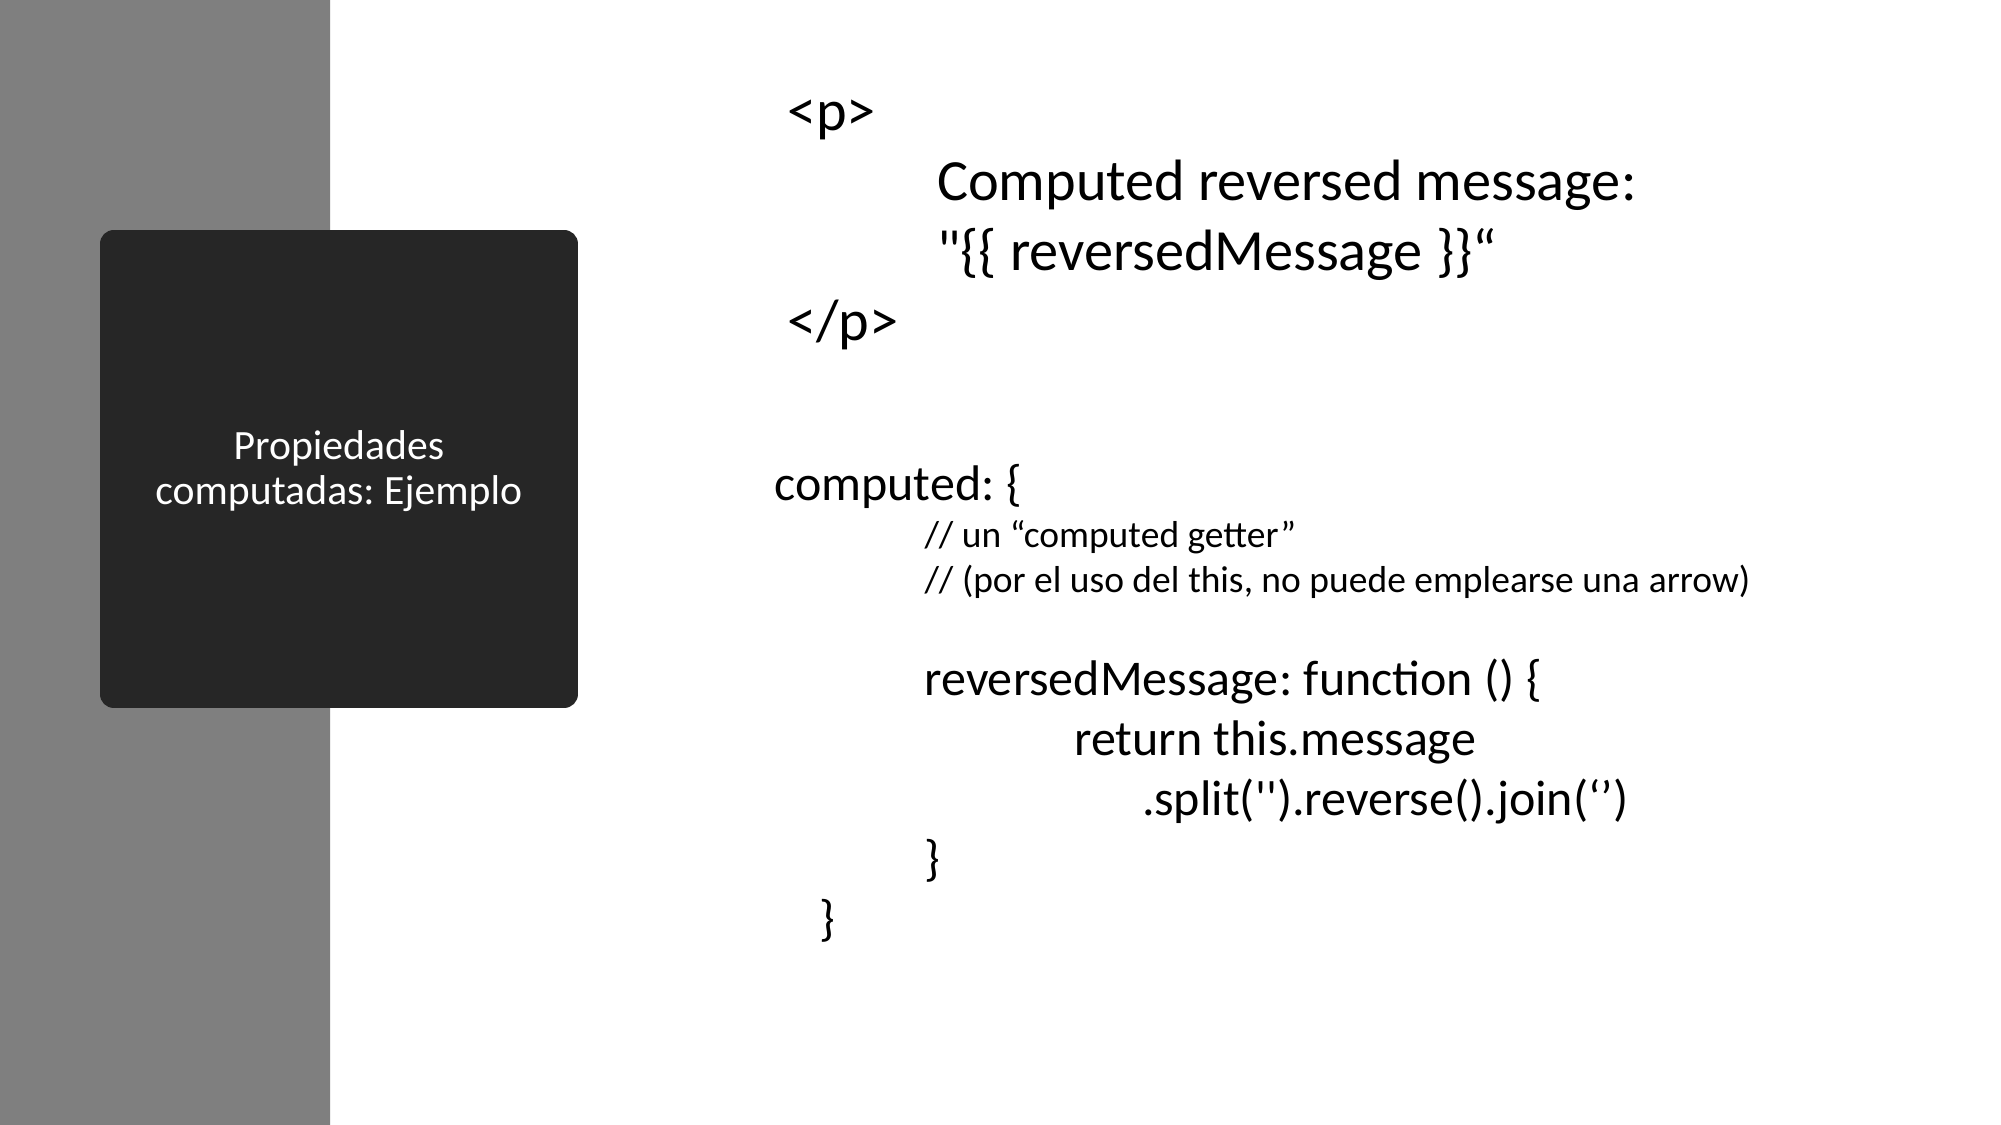

<p>
	Computed reversed message:
	"{{ reversedMessage }}“
</p>

# Propiedades computadas: Ejemplo
computed: {
    	// un “computed getter”
	// (por el uso del this, no puede emplearse una arrow)

    	reversedMessage: function () {
	 	return this.message
		      .split('').reverse().join(‘’)
	}
    }